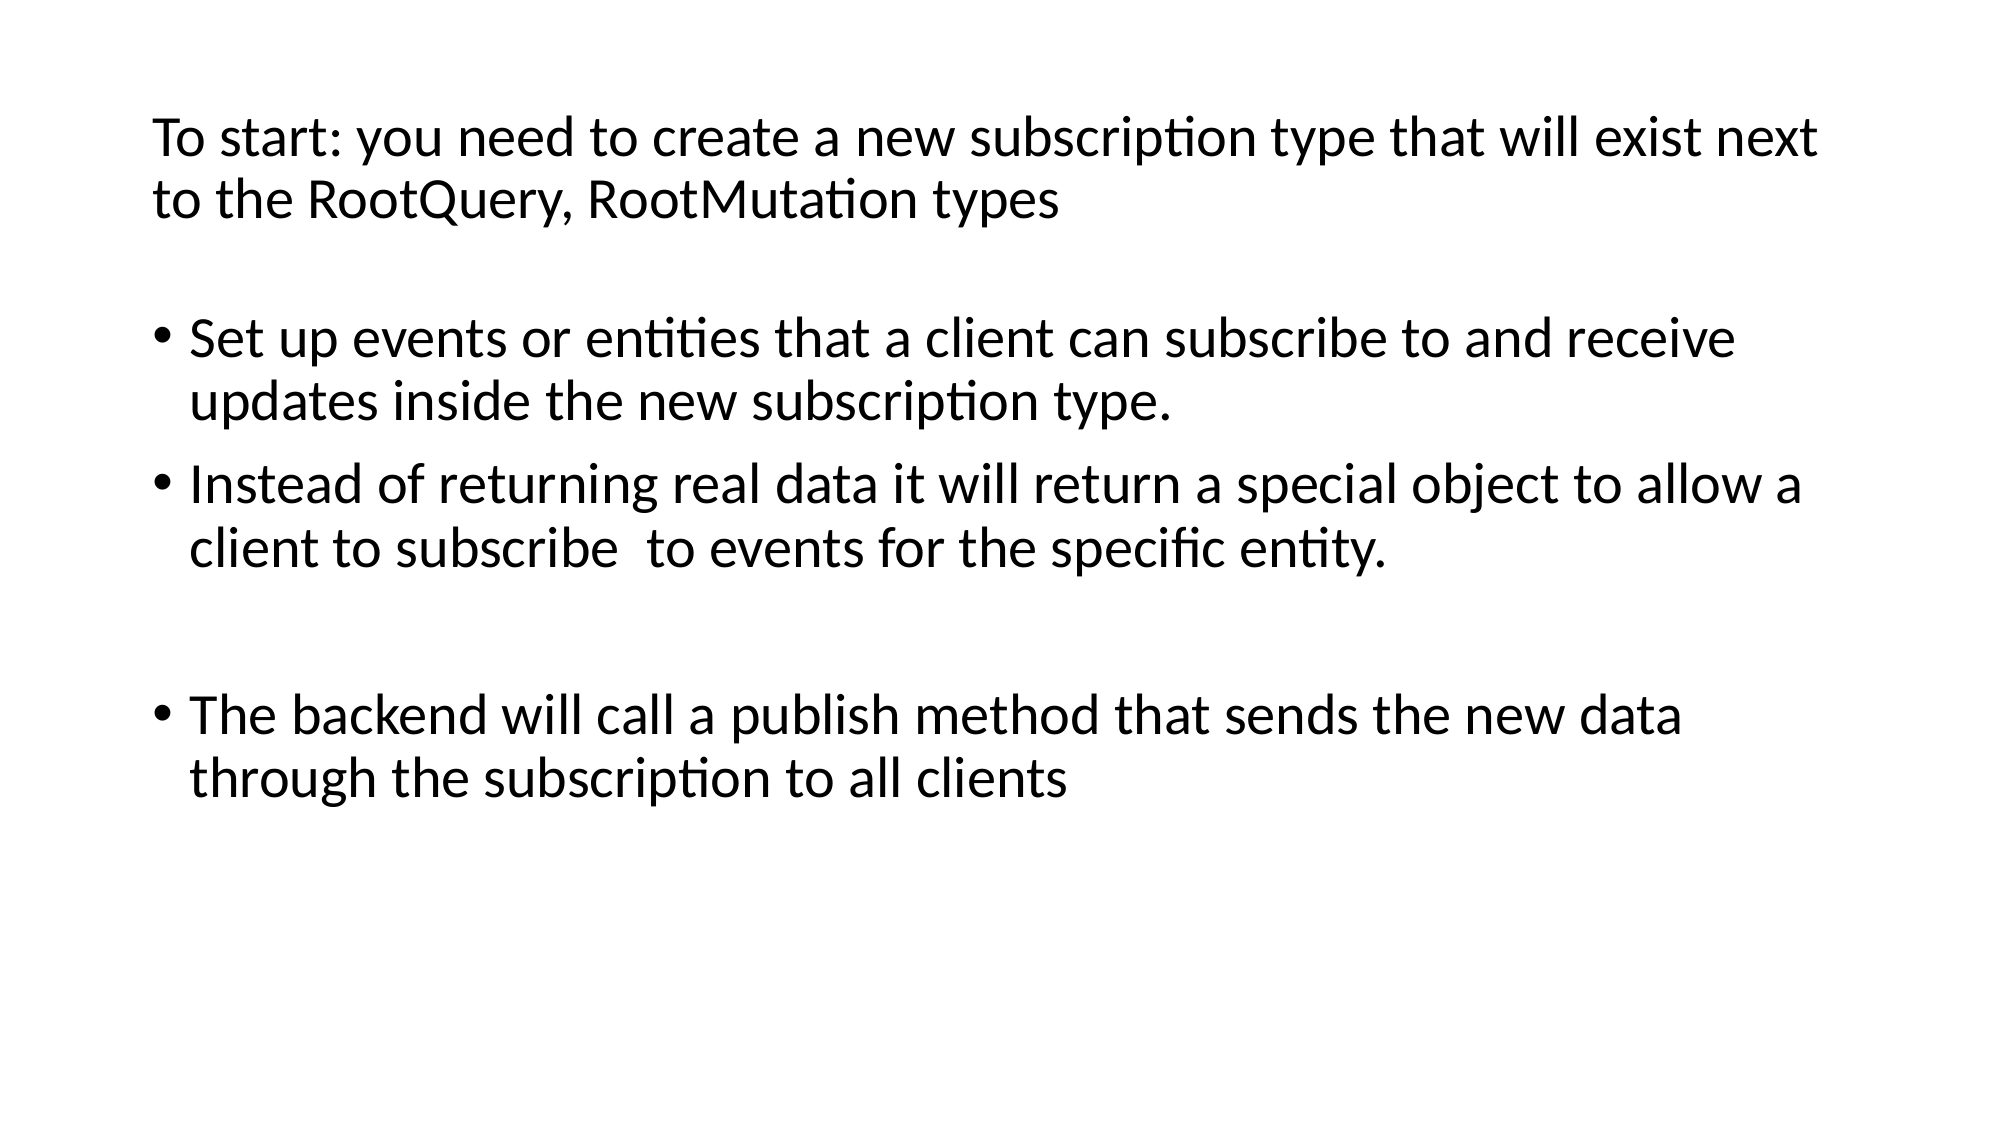

# To start: you need to create a new subscription type that will exist next to the RootQuery, RootMutation types
Set up events or entities that a client can subscribe to and receive updates inside the new subscription type.
Instead of returning real data it will return a special object to allow a client to subscribe  to events for the specific entity.

The backend will call a publish method that sends the new data through the subscription to all clients